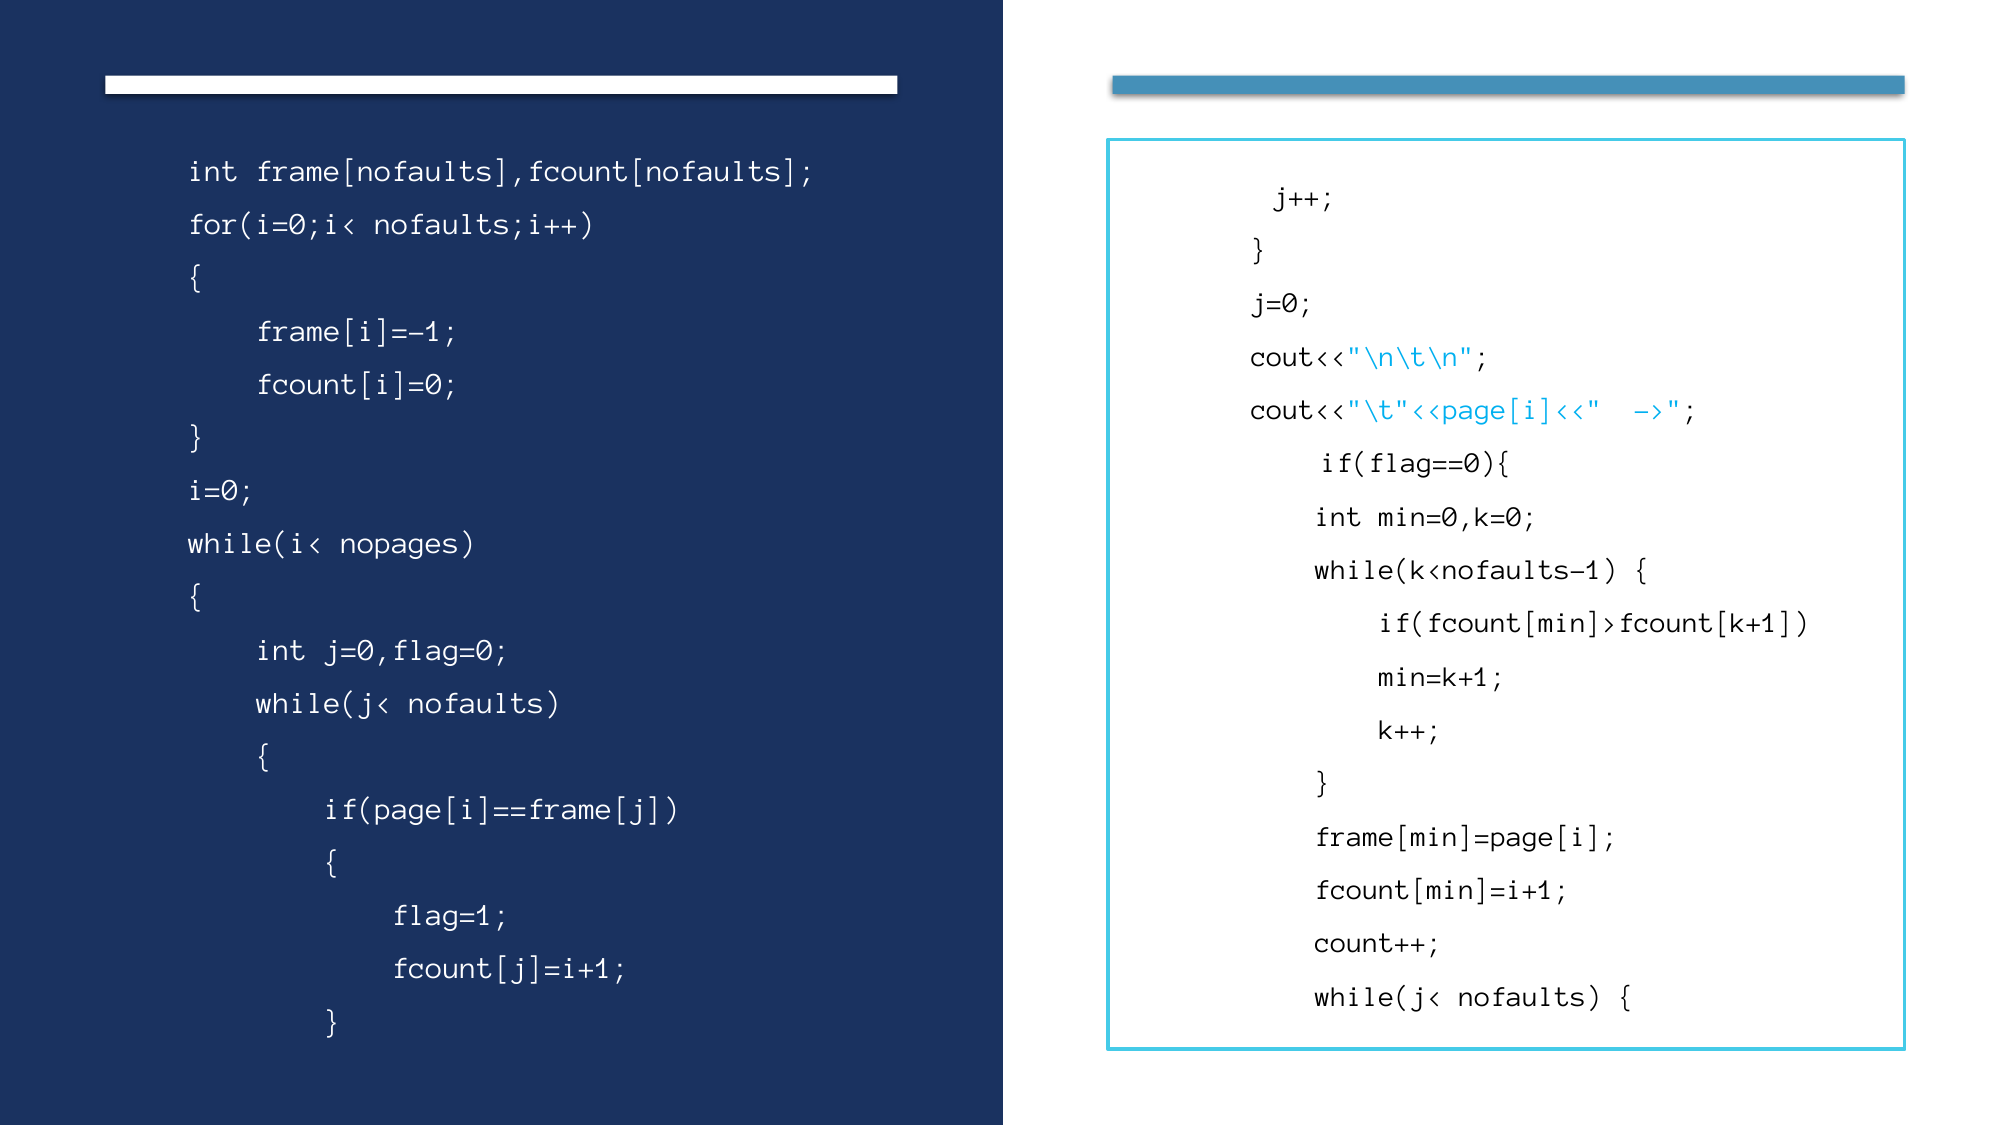

int frame[nofaults],fcount[nofaults];
    for(i=0;i< nofaults;i++)
    {
        frame[i]=-1;
        fcount[i]=0;
    }
    i=0;
    while(i< nopages)
    {
        int j=0,flag=0;
        while(j< nofaults)
        {
            if(page[i]==frame[j])
            {
                flag=1;
                fcount[j]=i+1;
            }
	j++;
        }
        j=0;
        cout<<"\n\t\n";
        cout<<"\t"<<page[i]<<"  ->";
	   if(flag==0){
            int min=0,k=0;
            while(k<nofaults-1) {
                if(fcount[min]>fcount[k+1])
                min=k+1;
                k++;
            }
            frame[min]=page[i];
            fcount[min]=i+1;
            count++;
            while(j< nofaults) {